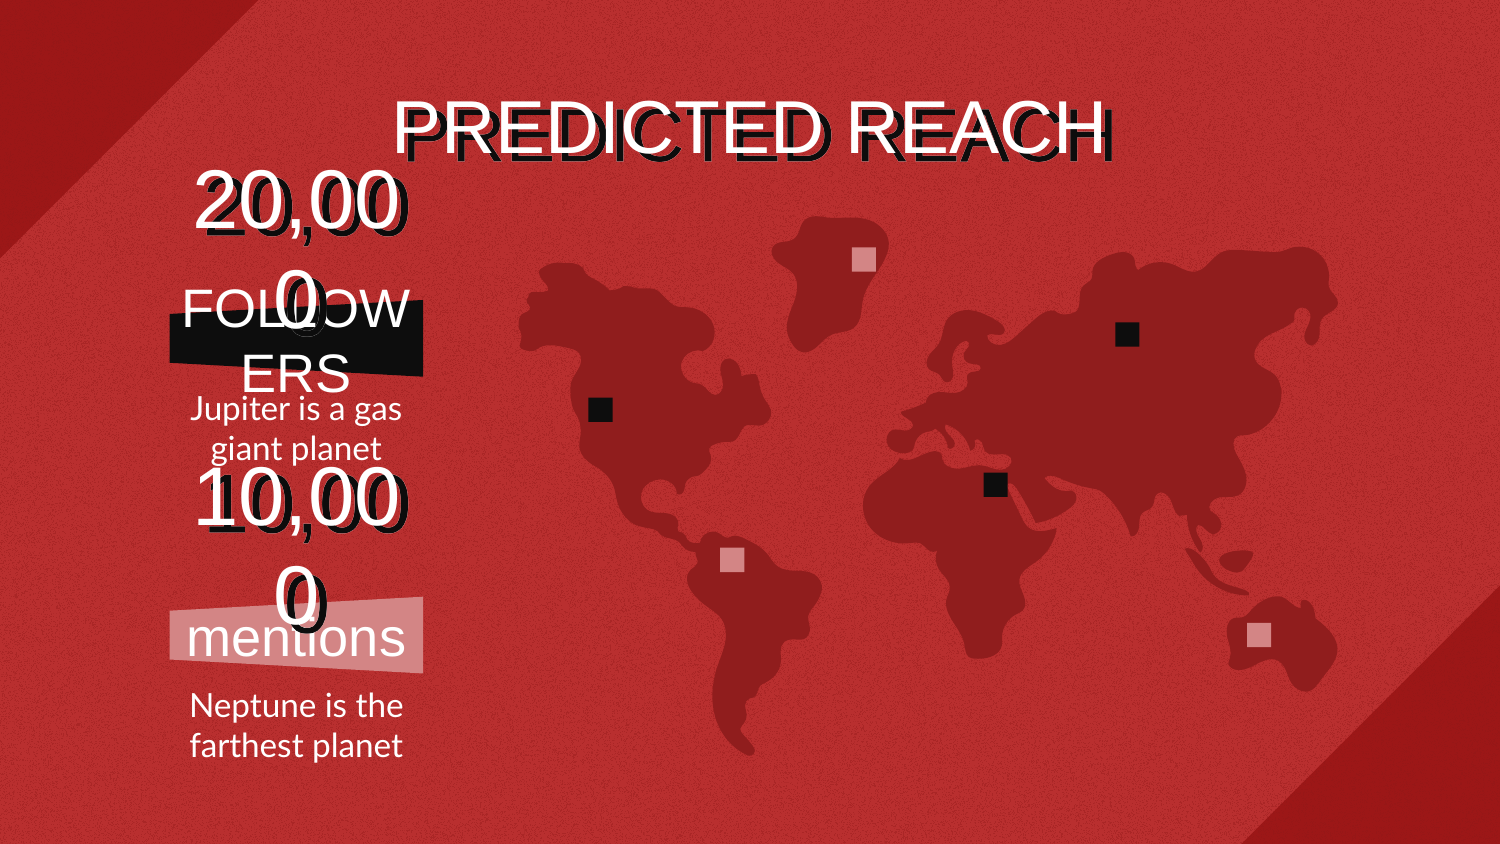

# PREDICTED REACH
20,000

FOLLOWERS

Jupiter is a gas giant planet

10,000

mentions

Neptune is the farthest planet